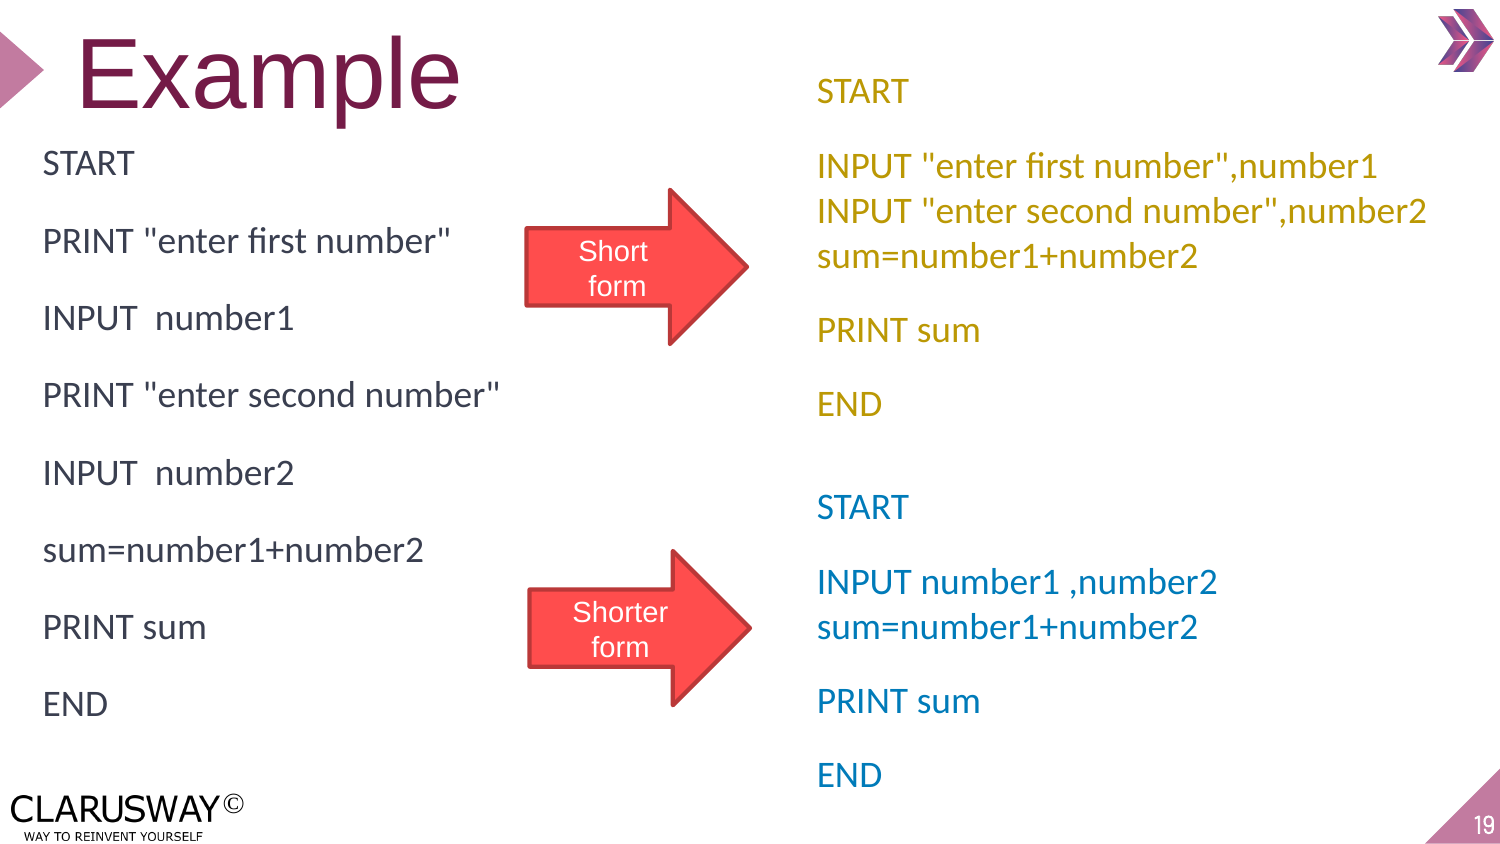

# Example
START
INPUT "enter first number",number1 INPUT "enter second number",number2 sum=number1+number2
PRINT sum
END
START
PRINT "enter first number"
INPUT  number1
PRINT "enter second number"
INPUT  number2
sum=number1+number2
PRINT sum
END
Short
form
START
INPUT number1 ,number2 sum=number1+number2
PRINT sum
END
Shorter form
19